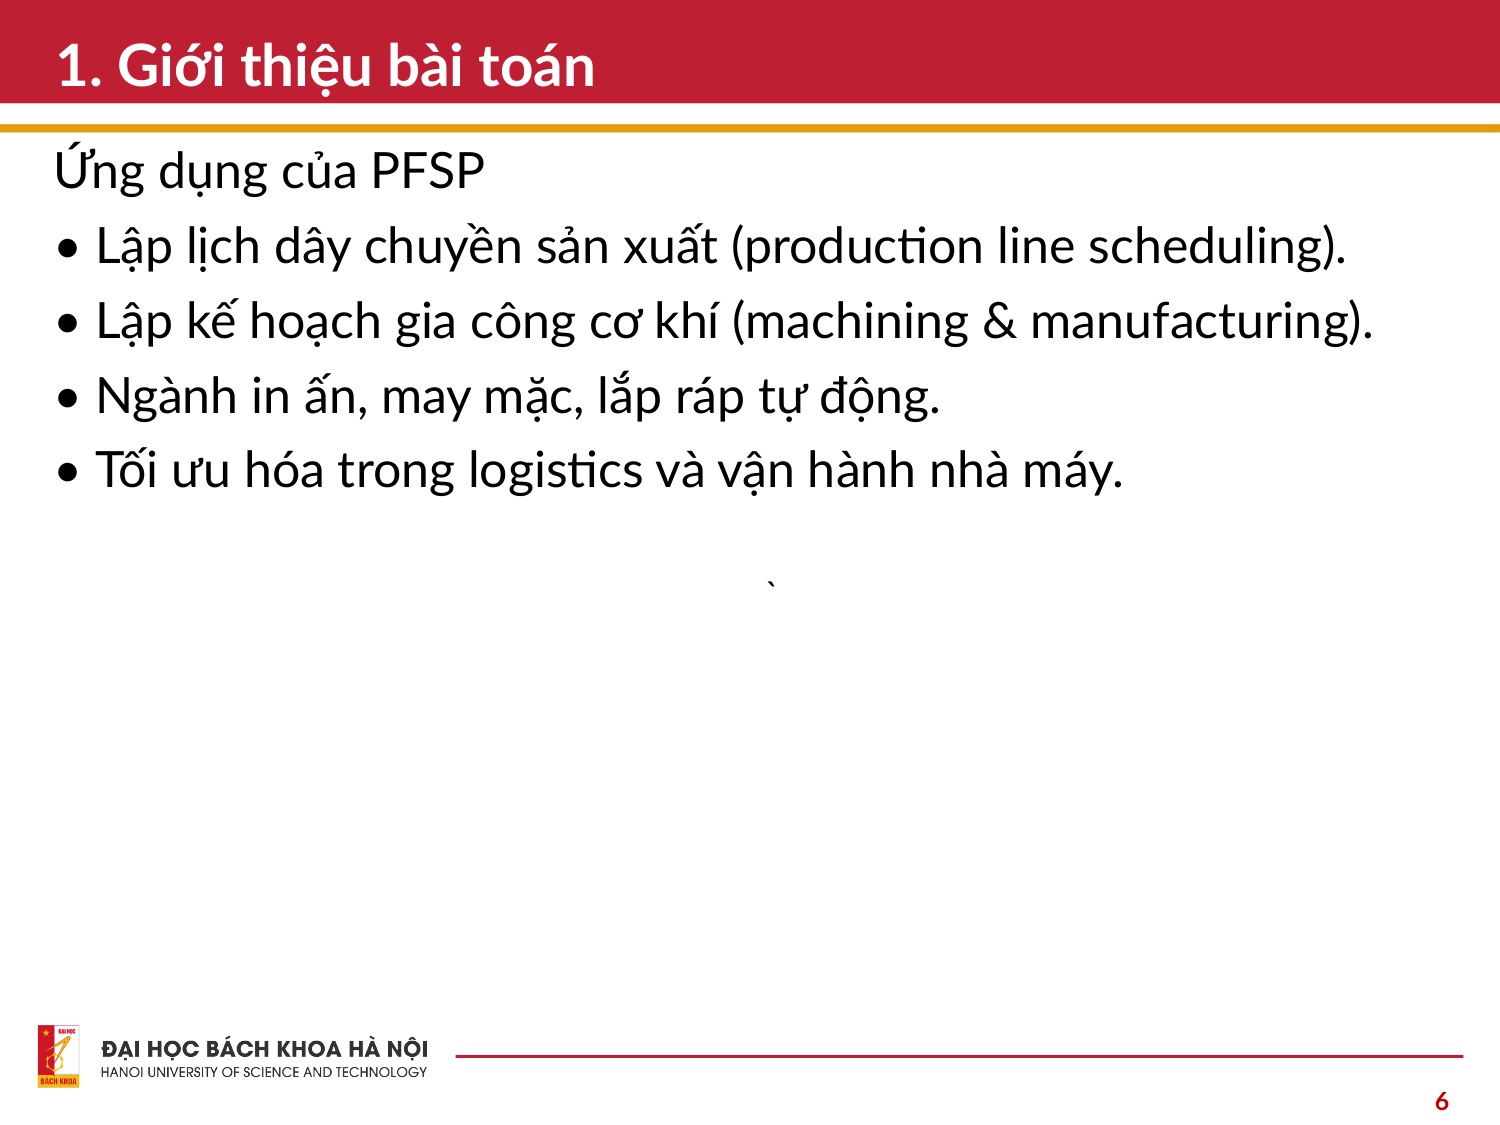

# 1. Giới thiệu bài toán
Ứng dụng của PFSP
• Lập lịch dây chuyền sản xuất (production line scheduling).
• Lập kế hoạch gia công cơ khí (machining & manufacturing).
• Ngành in ấn, may mặc, lắp ráp tự động.
• Tối ưu hóa trong logistics và vận hành nhà máy.

`
6